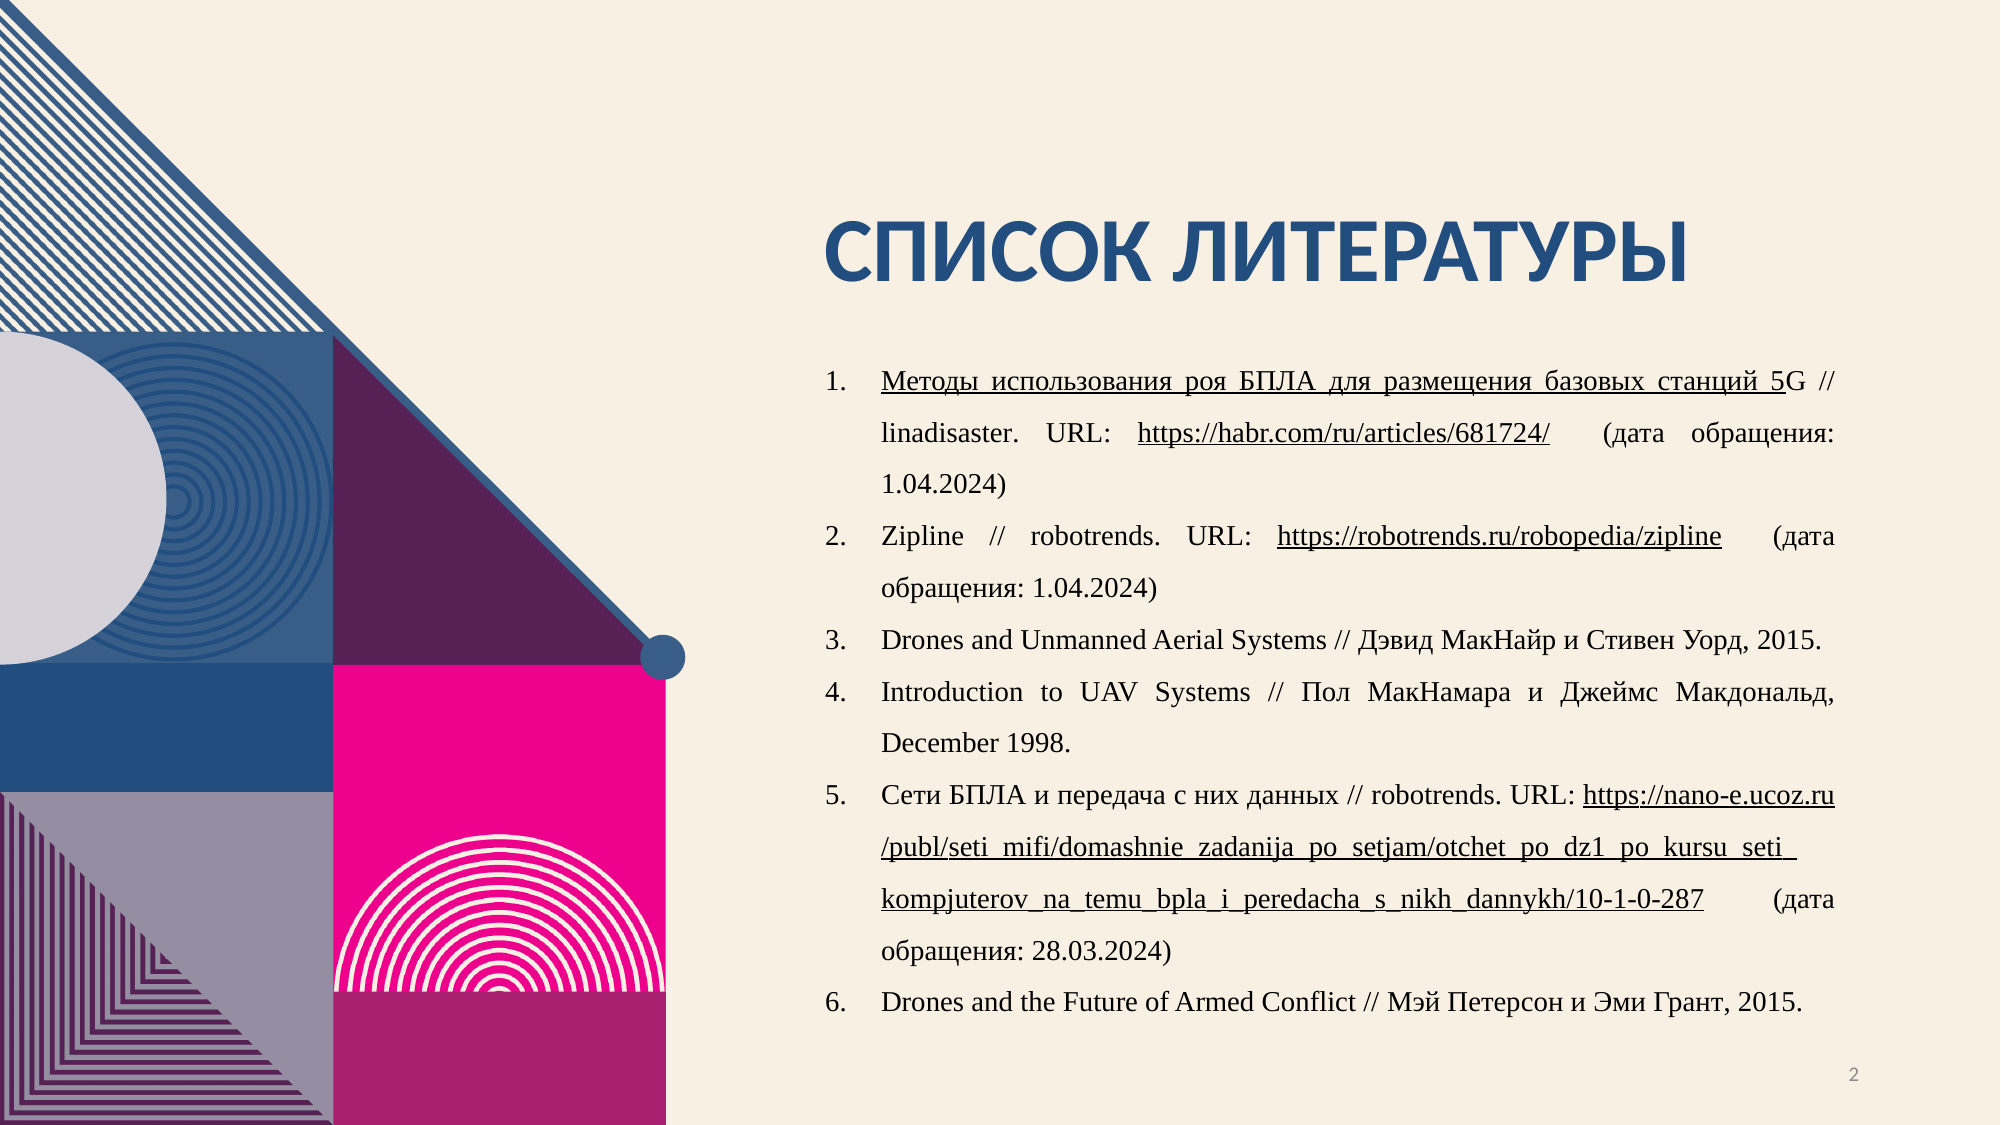

# Список литературы
Методы использования роя БПЛА для размещения базовых станций 5G // linadisaster. URL: https://habr.com/ru/articles/681724/  (дата обращения: 1.04.2024)
Zipline // robotrends. URL: https://robotrends.ru/robopedia/zipline  (дата обращения: 1.04.2024)
Drones and Unmanned Aerial Systems // Дэвид МакНайр и Стивен Уорд, 2015.
Introduction to UAV Systems // Пол МакНамара и Джеймс Макдональд, December 1998.
Сети БПЛА и передача с них данных // robotrends. URL: https://nano-e.ucoz.ru/publ/seti_mifi/domashnie_zadanija_po_setjam/otchet_po_dz1_po_kursu_seti_kompjuterov_na_temu_bpla_i_peredacha_s_nikh_dannykh/10-1-0-287   (дата обращения: 28.03.2024)
Drones and the Future of Armed Conflict // Мэй Петерсон и Эми Грант, 2015.
2